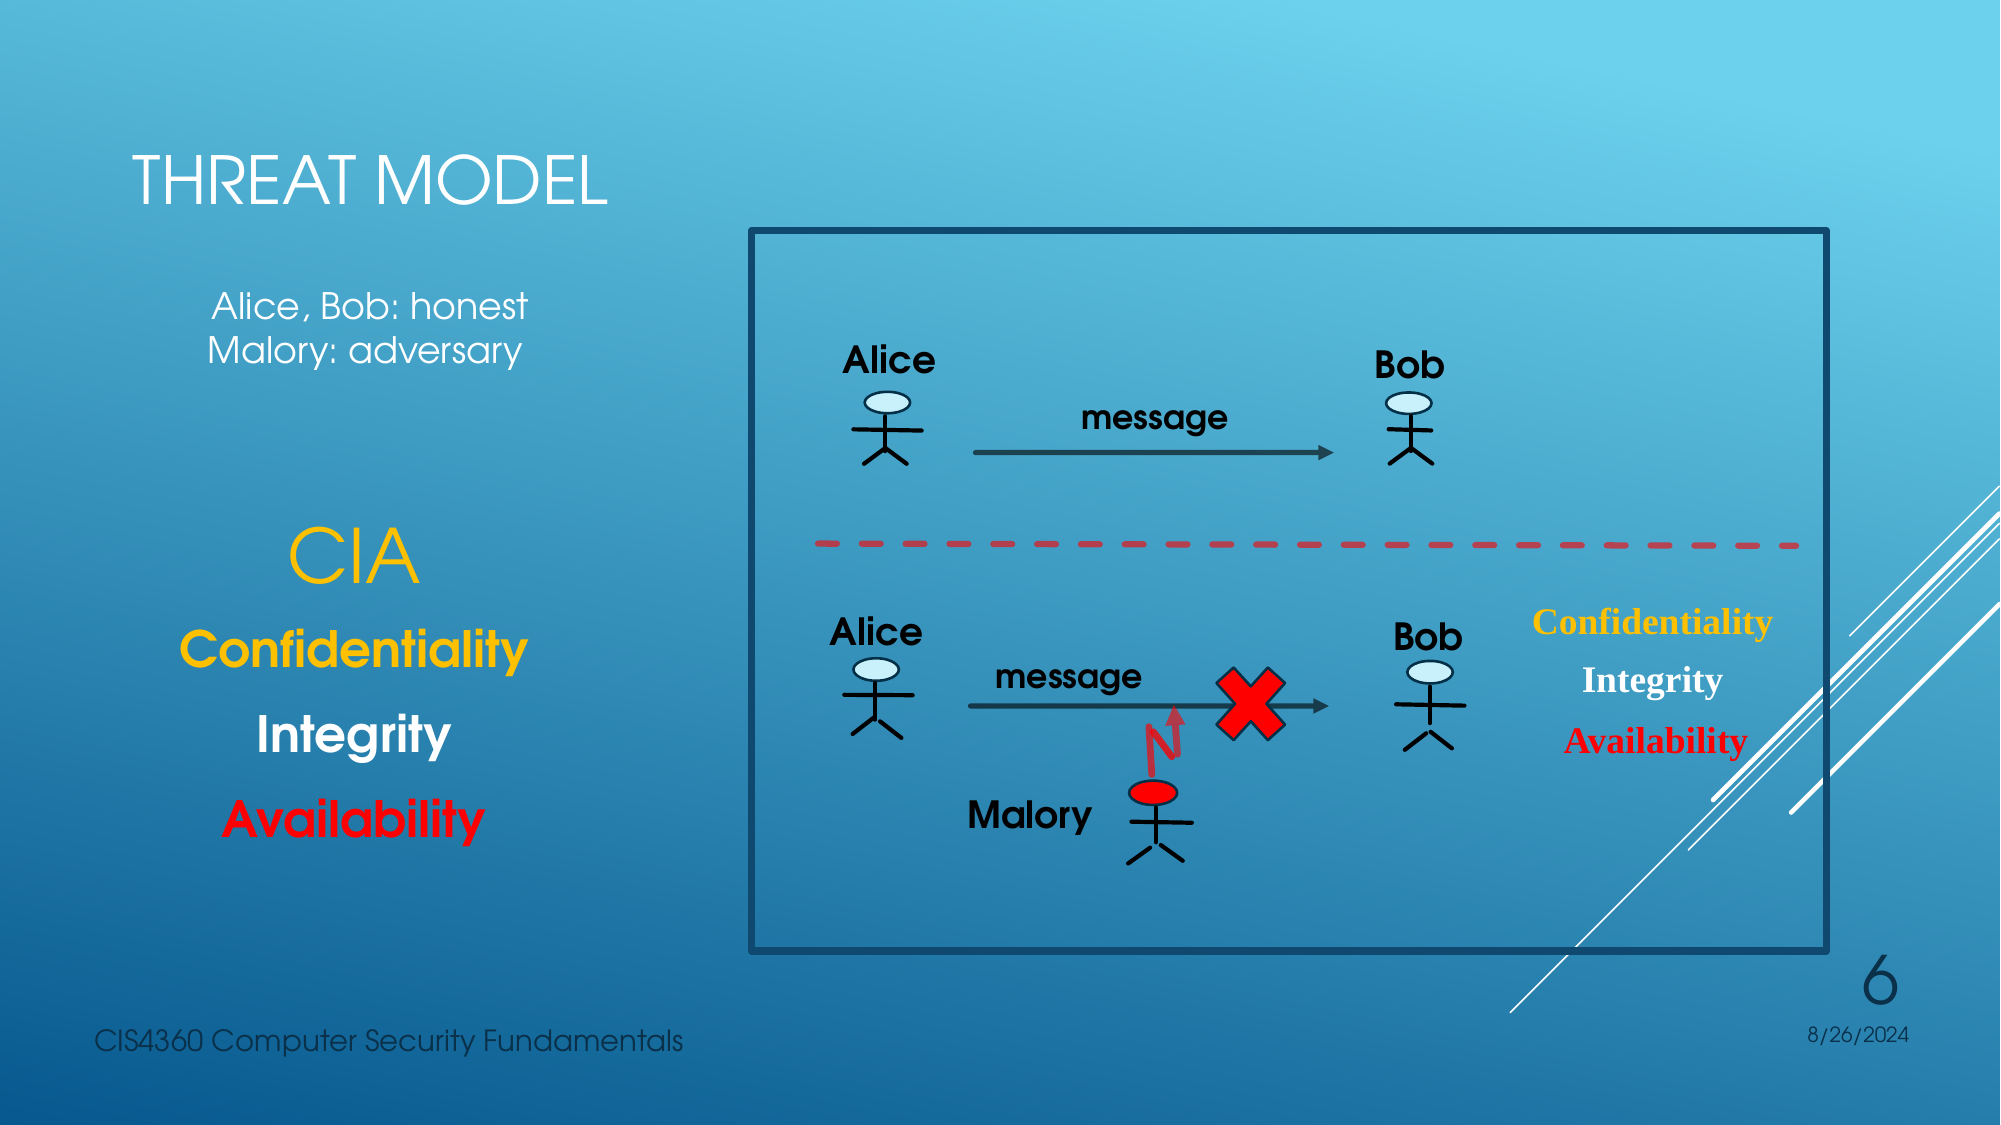

# Threat model Alice, Bob: honest Malory: adversary

Alice
Bob
message

Confidentiality
Integrity
Alice
    Bob
message

Availability

Malory
CIA
Confidentiality
Integrity
Availability
6
8/26/2024
CIS4360 Computer Security Fundamentals